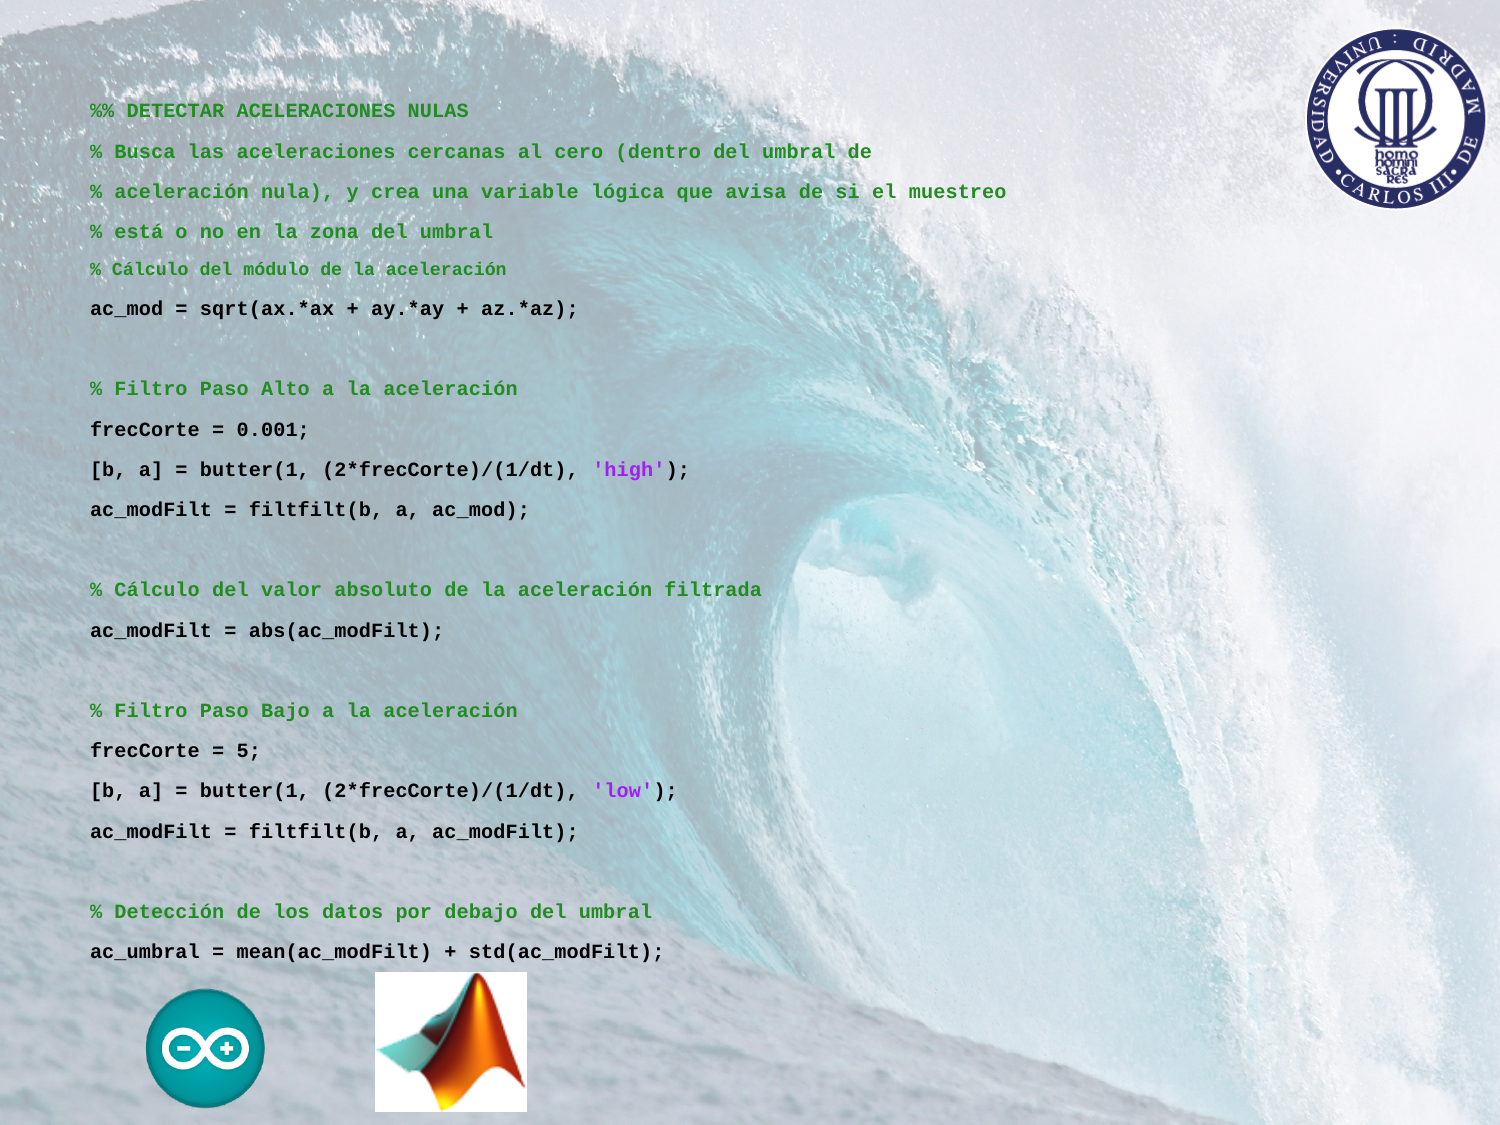

%% DETECTAR ACELERACIONES NULAS
% Busca las aceleraciones cercanas al cero (dentro del umbral de
% aceleración nula), y crea una variable lógica que avisa de si el muestreo
% está o no en la zona del umbral
% Cálculo del módulo de la aceleración
ac_mod = sqrt(ax.*ax + ay.*ay + az.*az);

% Filtro Paso Alto a la aceleración
frecCorte = 0.001;
[b, a] = butter(1, (2*frecCorte)/(1/dt), 'high');
ac_modFilt = filtfilt(b, a, ac_mod);

% Cálculo del valor absoluto de la aceleración filtrada
ac_modFilt = abs(ac_modFilt);

% Filtro Paso Bajo a la aceleración
frecCorte = 5;
[b, a] = butter(1, (2*frecCorte)/(1/dt), 'low');
ac_modFilt = filtfilt(b, a, ac_modFilt);

% Detección de los datos por debajo del umbral
ac_umbral = mean(ac_modFilt) + std(ac_modFilt);